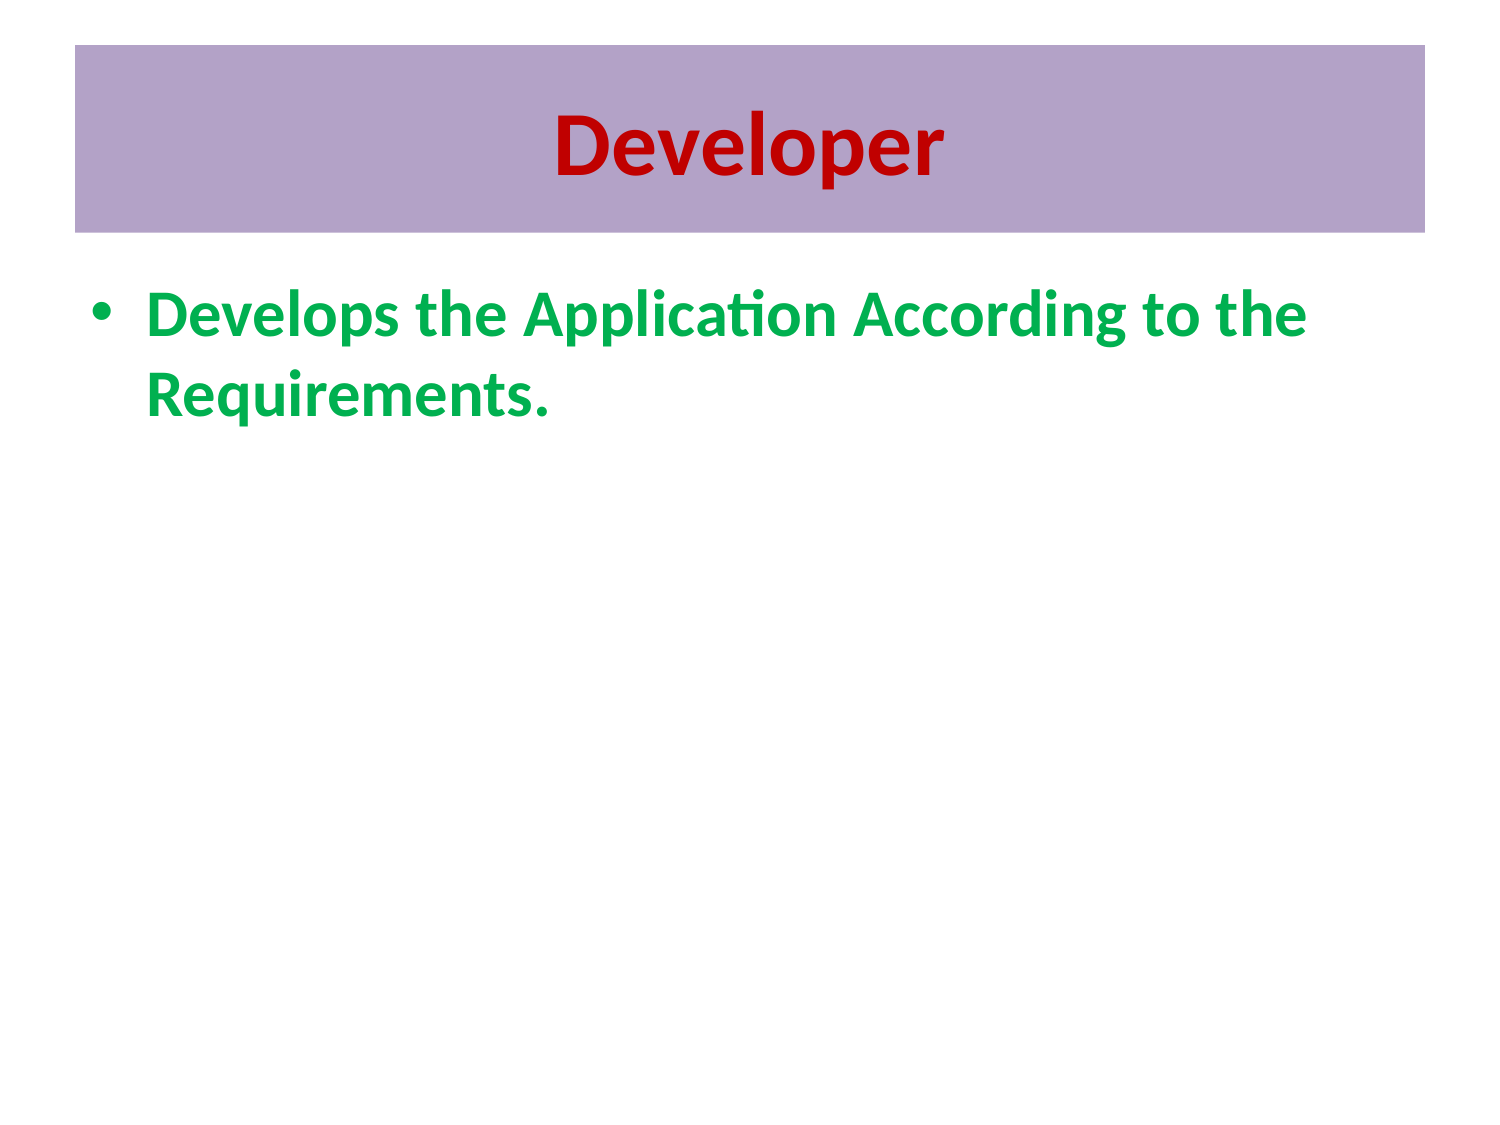

# Developer
Develops the Application According to the Requirements.